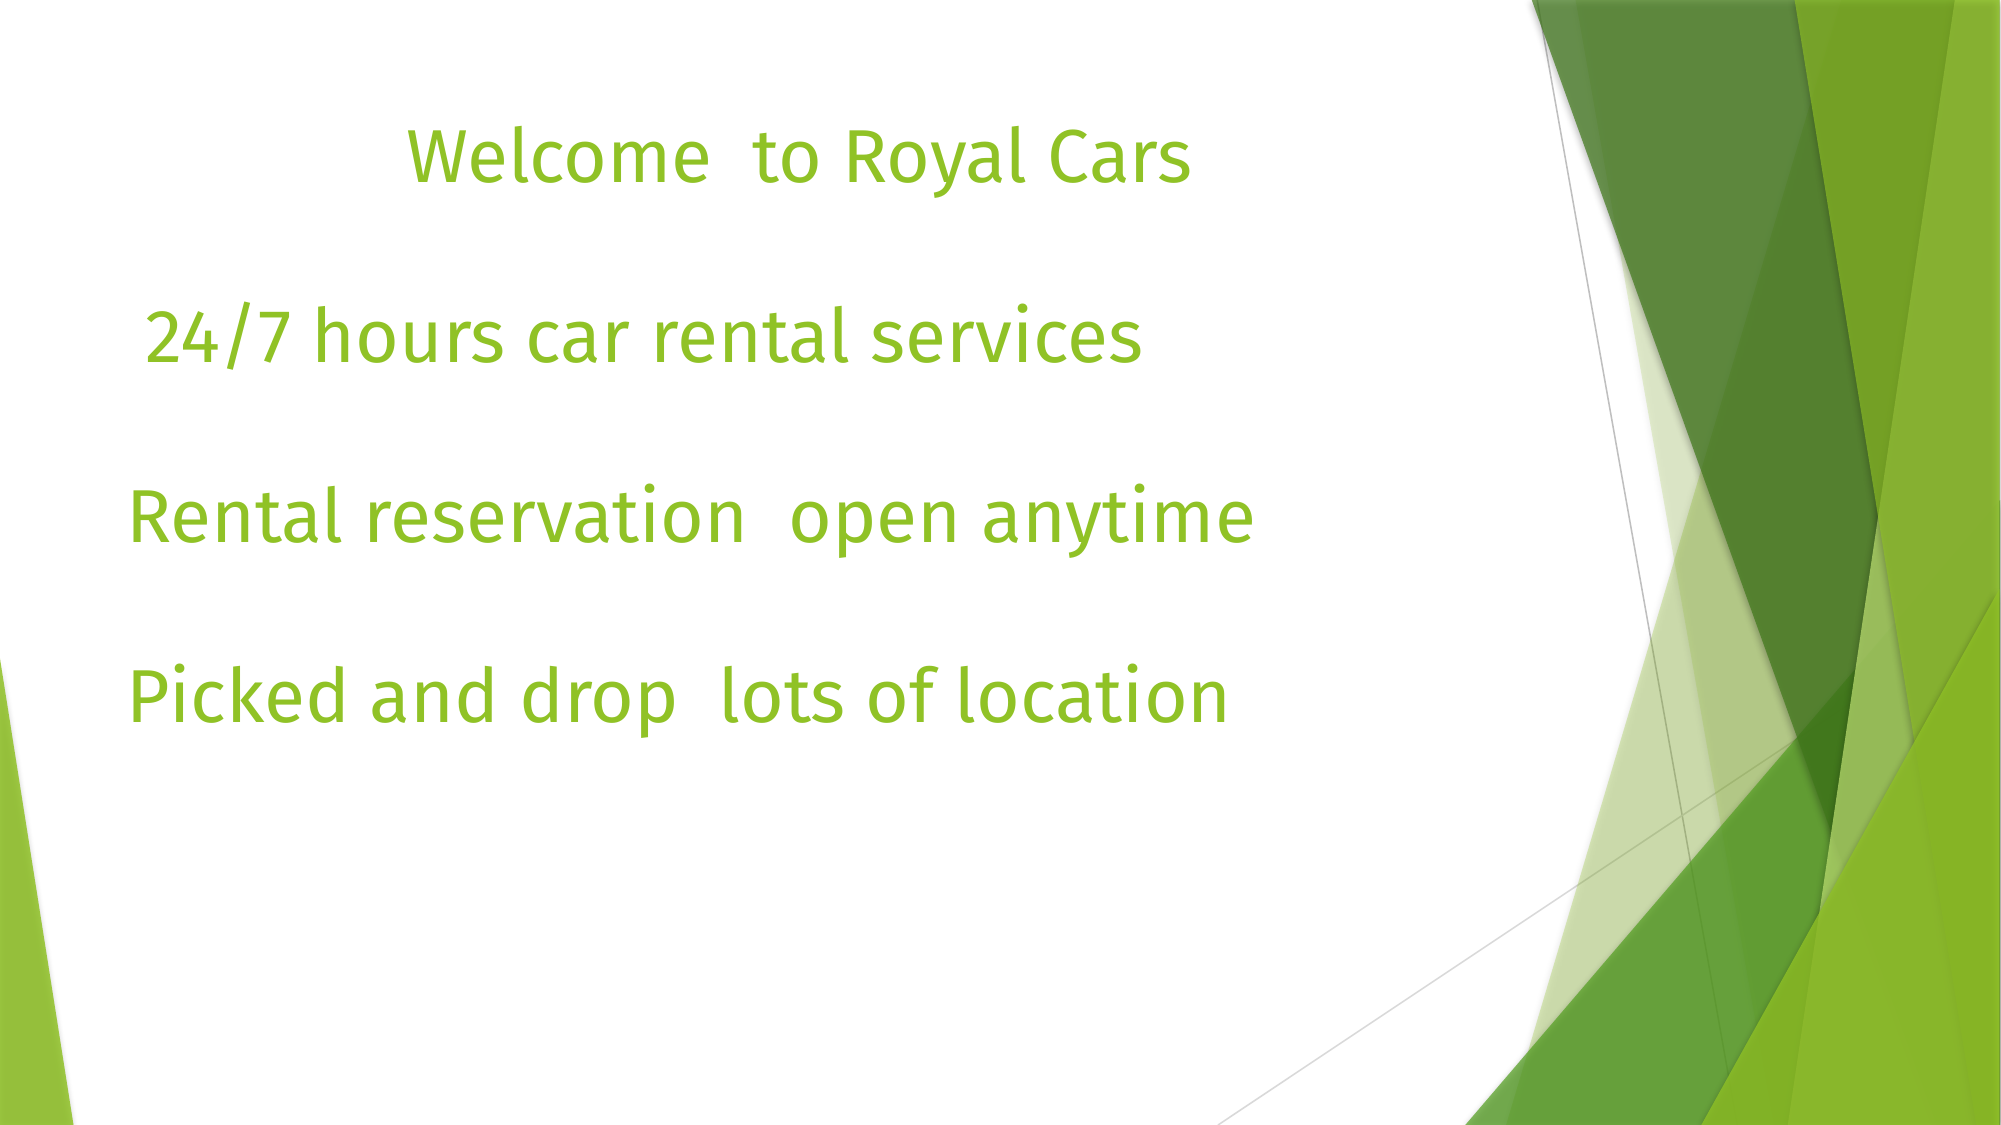

# Welcome  to Royal Cars 24/7 hours car rental services Rental reservation  open anytime Picked and drop  lots of location